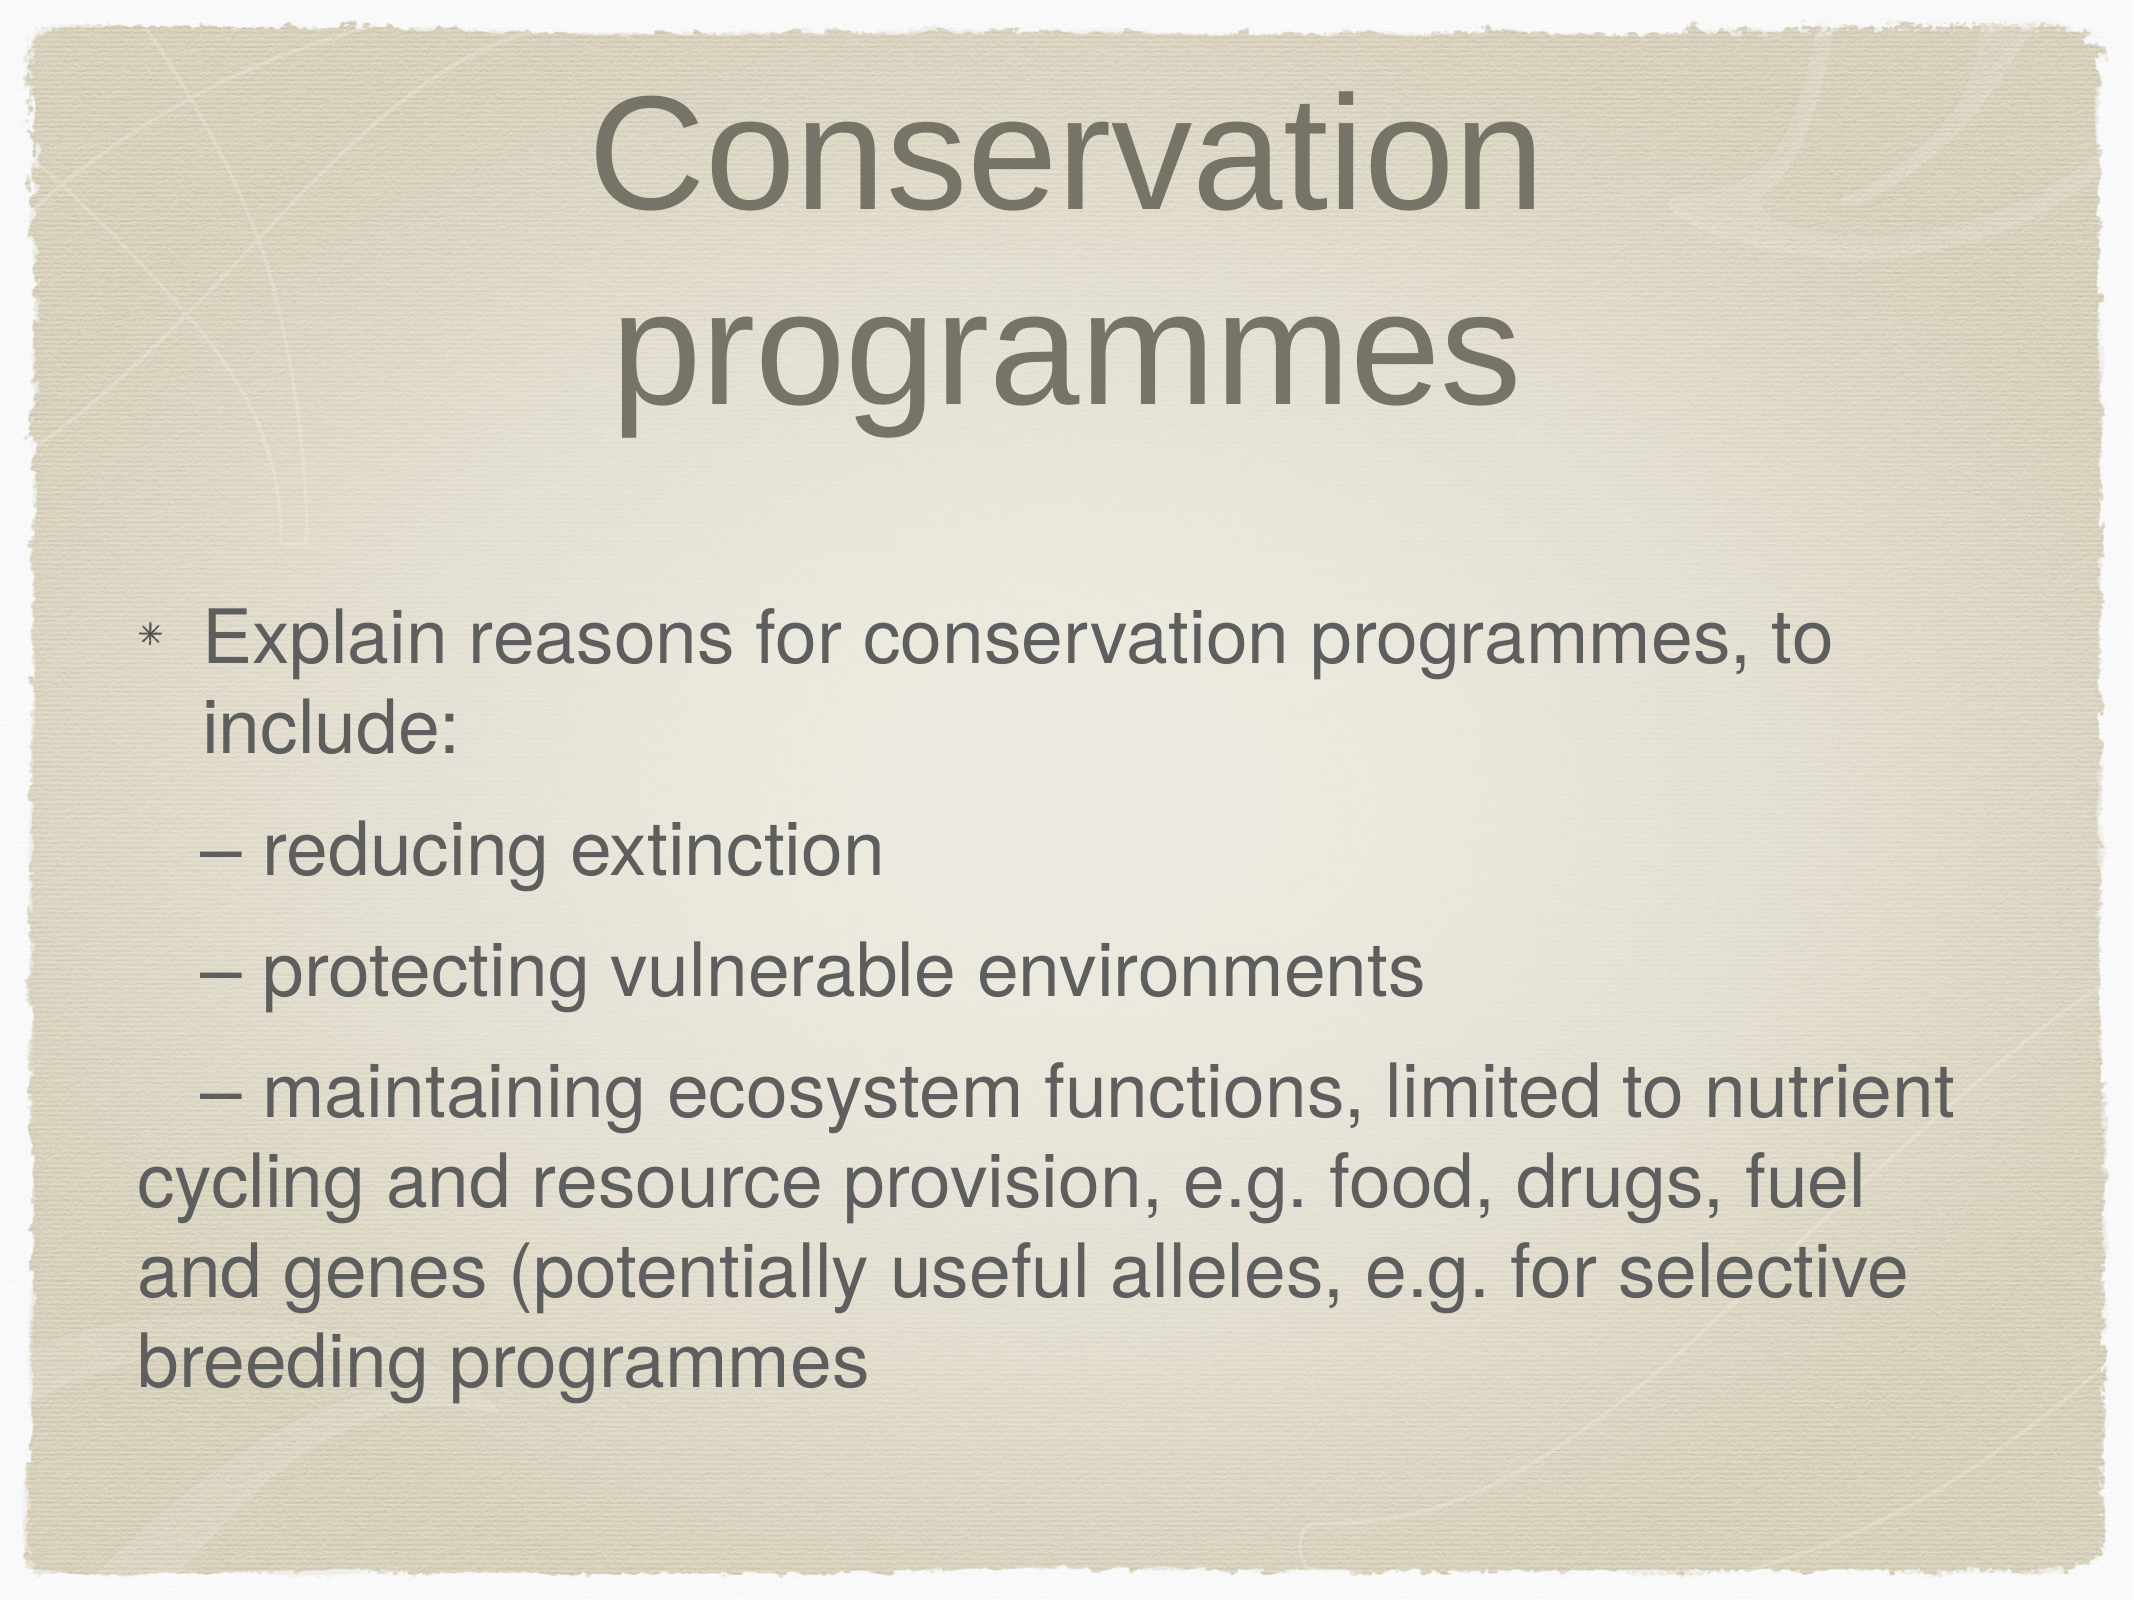

# Conservation programmes
Explain reasons for conservation programmes, to include:
– reducing extinction
– protecting vulnerable environments
– maintaining ecosystem functions, limited to nutrient cycling and resource provision, e.g. food, drugs, fuel and genes (potentially useful alleles, e.g. for selective breeding programmes